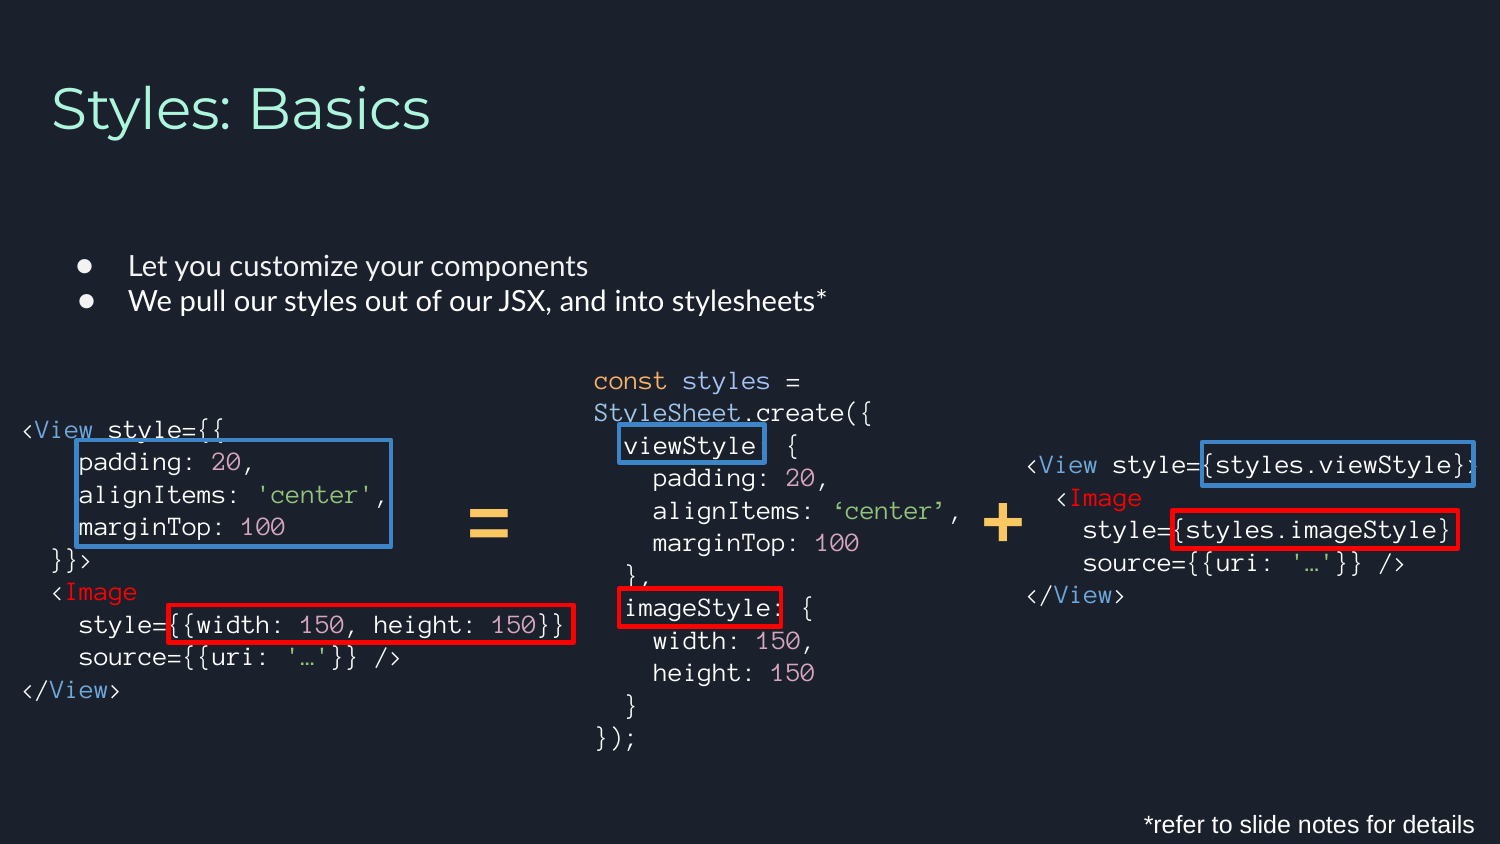

Styles: Basics
Let you customize your components
We pull our styles out of our JSX, and into stylesheets*
const styles = StyleSheet.create({
  viewStyle: {
    padding: 20,
    alignItems: ‘center’,
    marginTop: 100
  },
  imageStyle: {
    width: 150,
    height: 150
  }
});

<View style={{
    padding: 20,
    alignItems: 'center',
    marginTop: 100
  }}>
  <Image
    style={{width: 150, height: 150}}
    source={{uri: '…'}} />
</View>

<View style={styles.viewStyle}>
  <Image
    style={styles.imageStyle}
    source={{uri: '…'}} />
</View>

+
=
*refer to slide notes for details